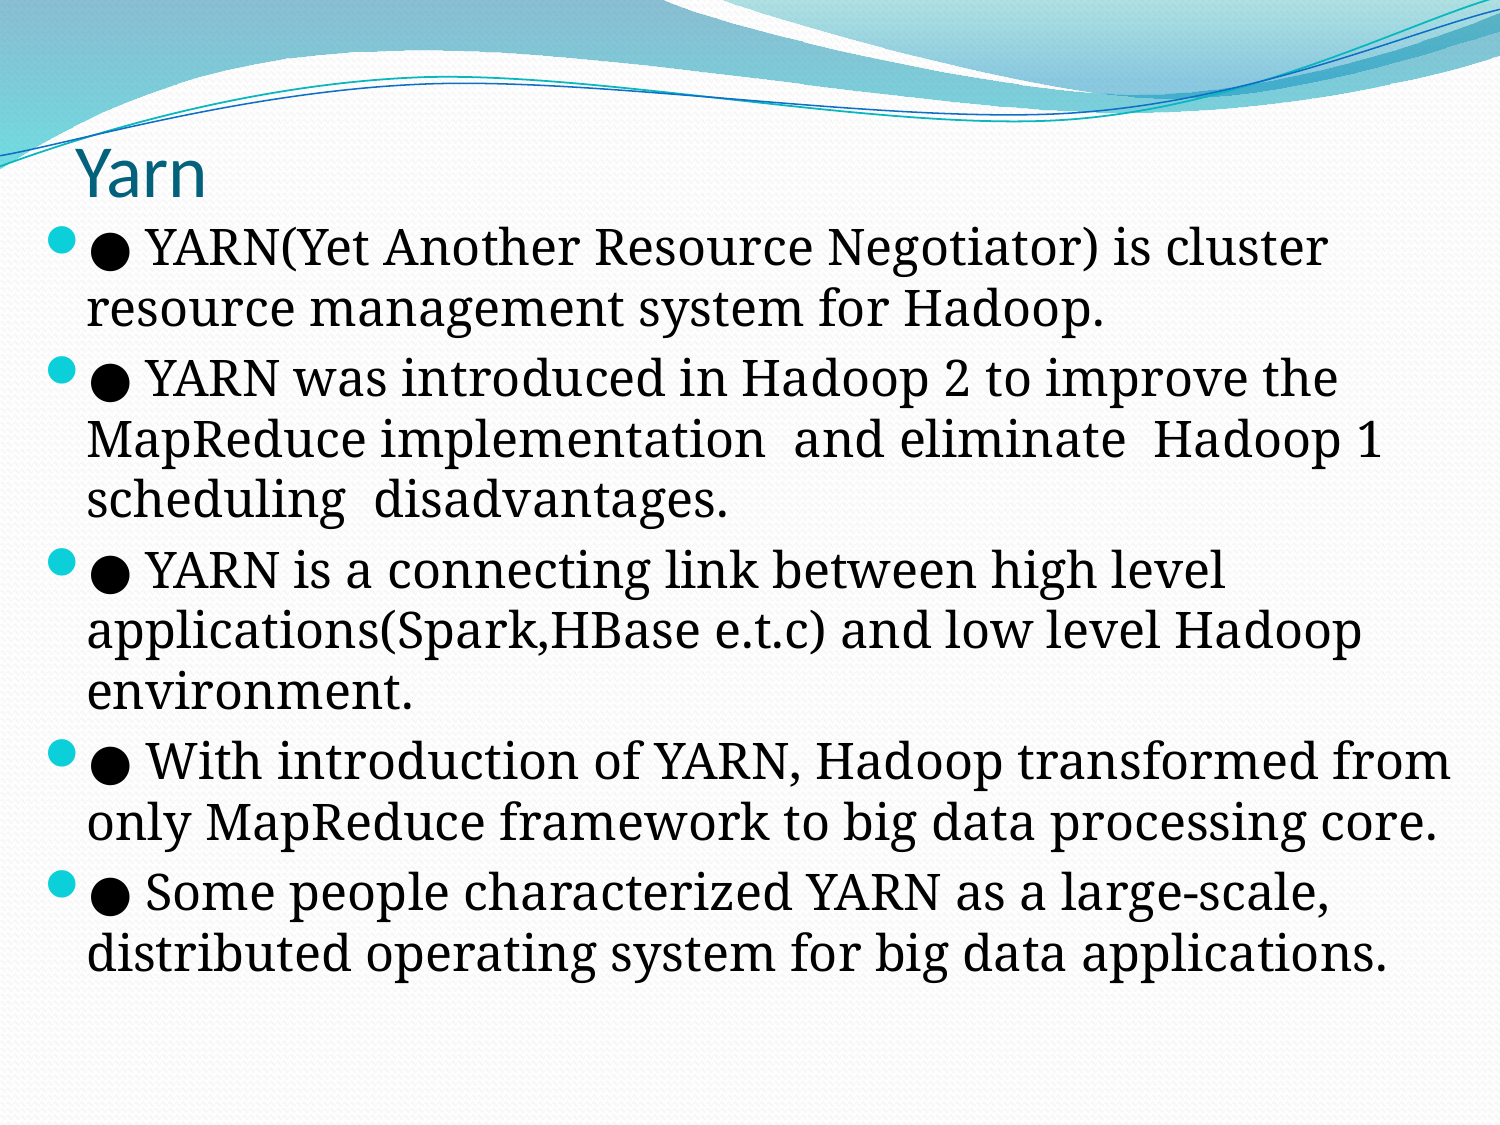

# Yarn
● YARN(Yet Another Resource Negotiator) is cluster resource management system for Hadoop.
● YARN was introduced in Hadoop 2 to improve the MapReduce implementation  and eliminate  Hadoop 1 scheduling  disadvantages.
● YARN is a connecting link between high level applications(Spark,HBase e.t.c) and low level Hadoop environment.
● With introduction of YARN, Hadoop transformed from only MapReduce framework to big data processing core.
● Some people characterized YARN as a large-scale, distributed operating system for big data applications.